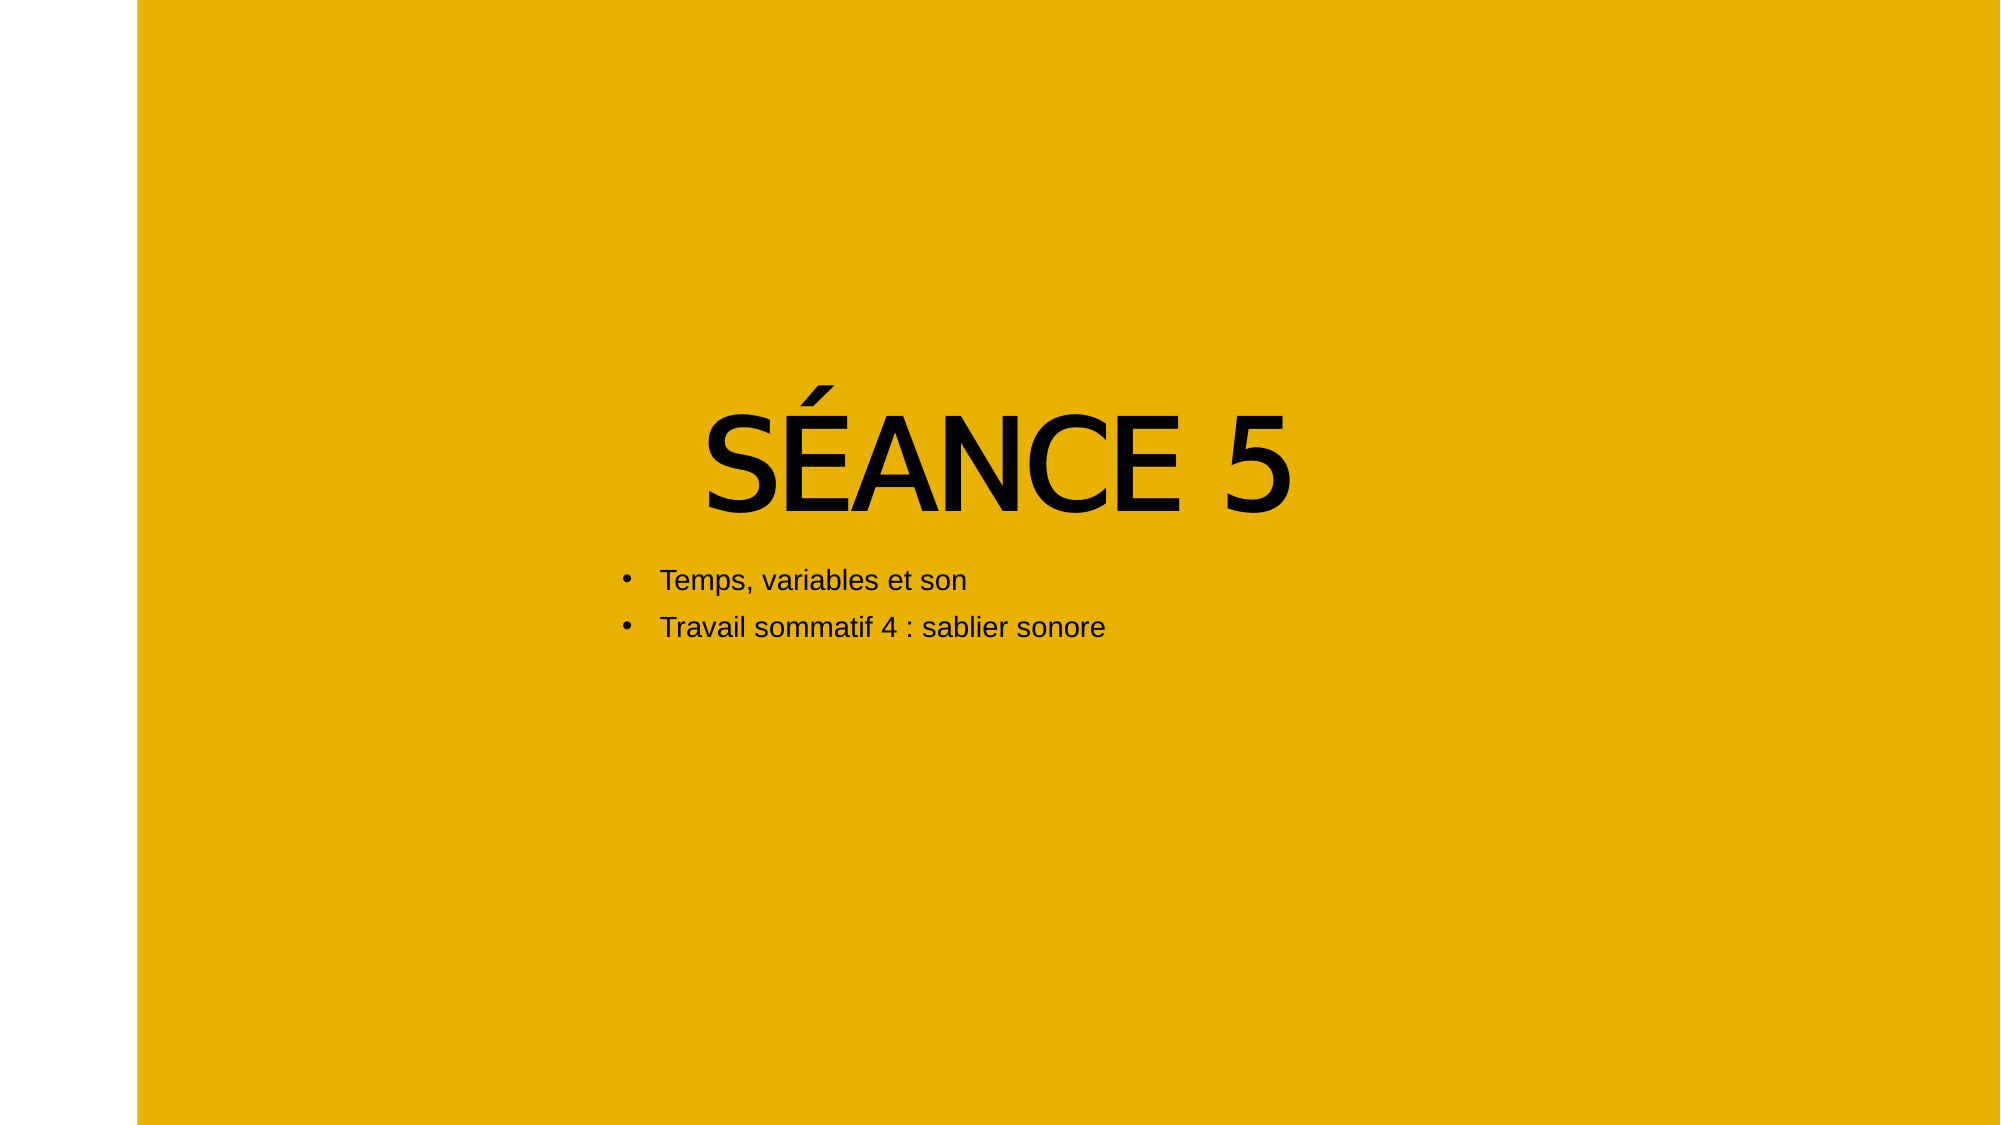

# SÉANCE 5
Temps, variables et son
Travail sommatif 4 : sablier sonore